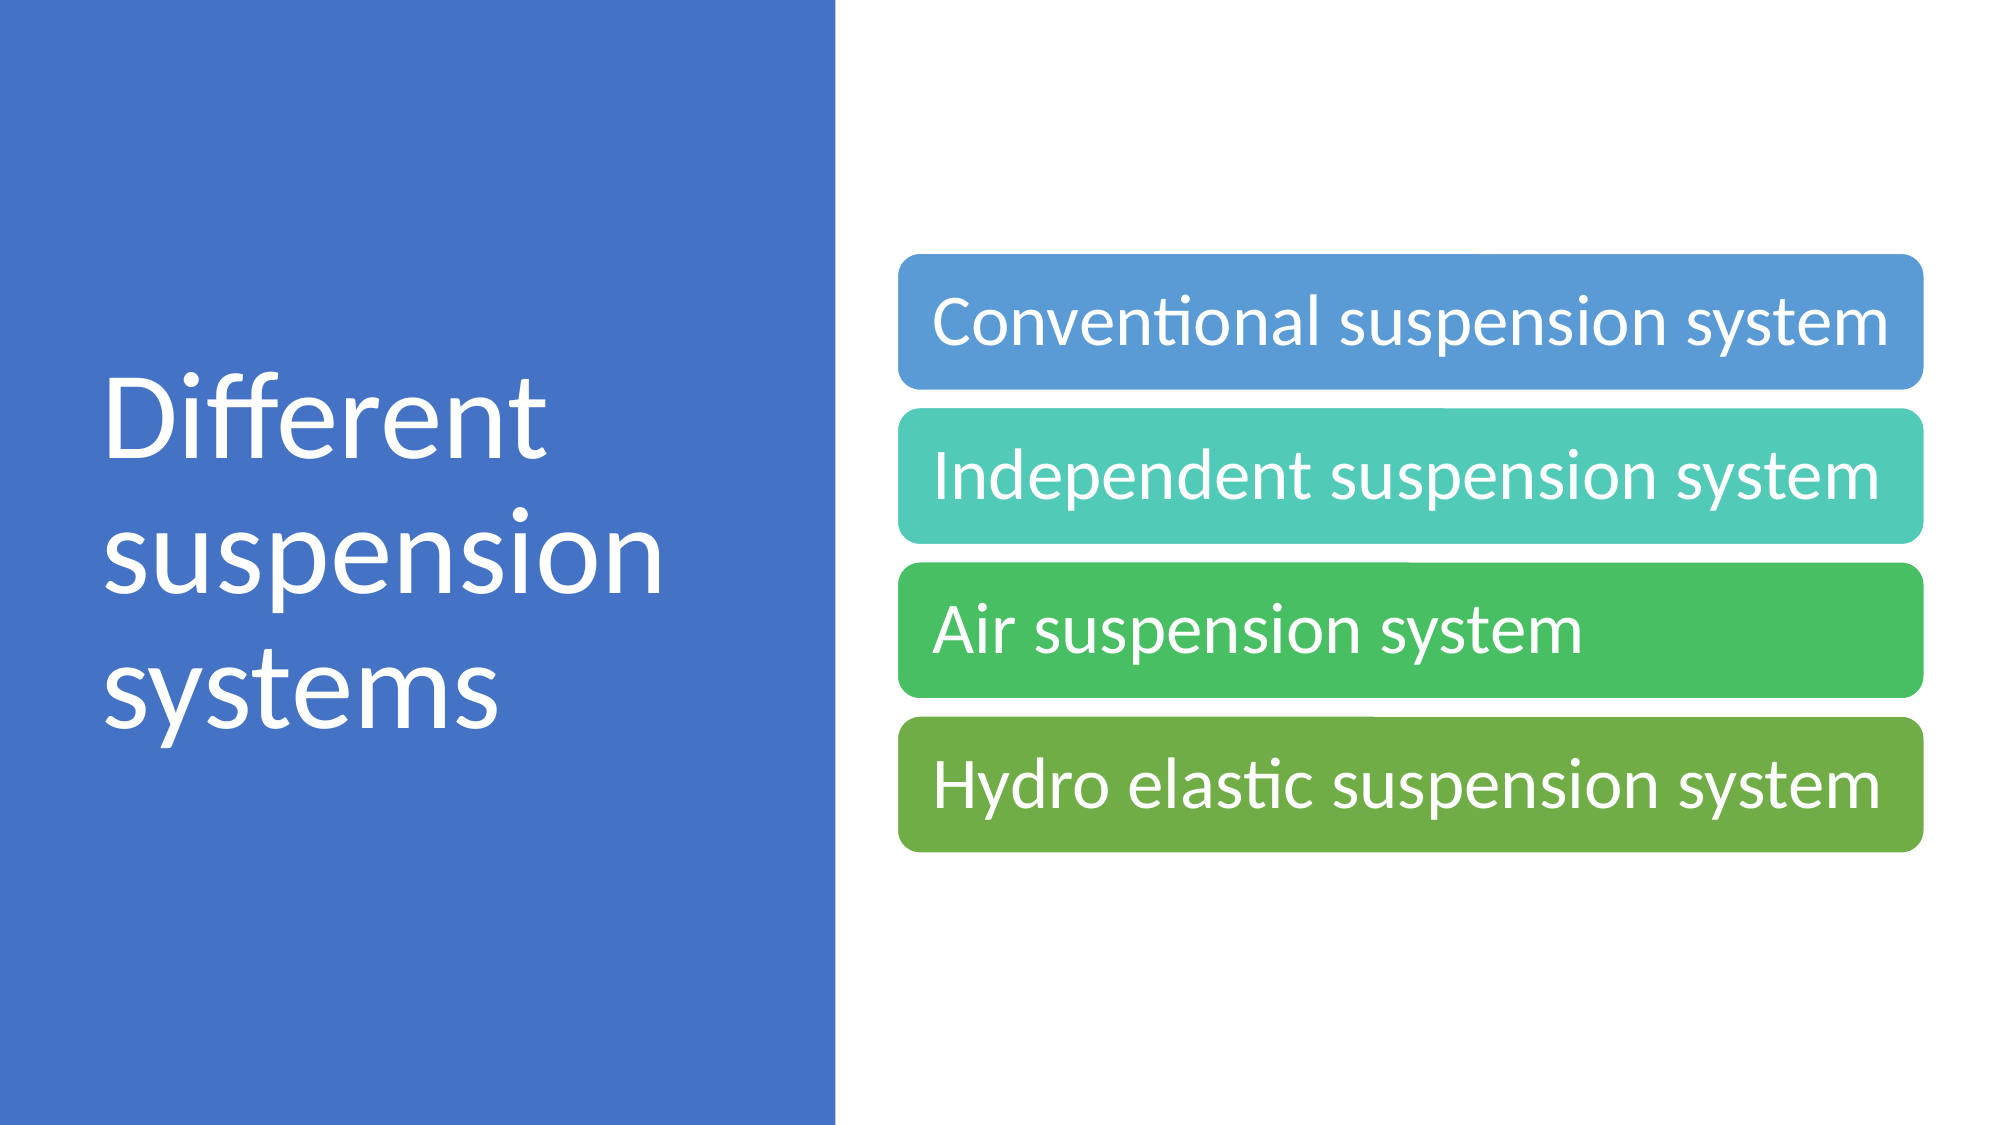

# Different suspension systems
Conventional suspension system
Independent suspension system
Air suspension system
Hydro elastic suspension system